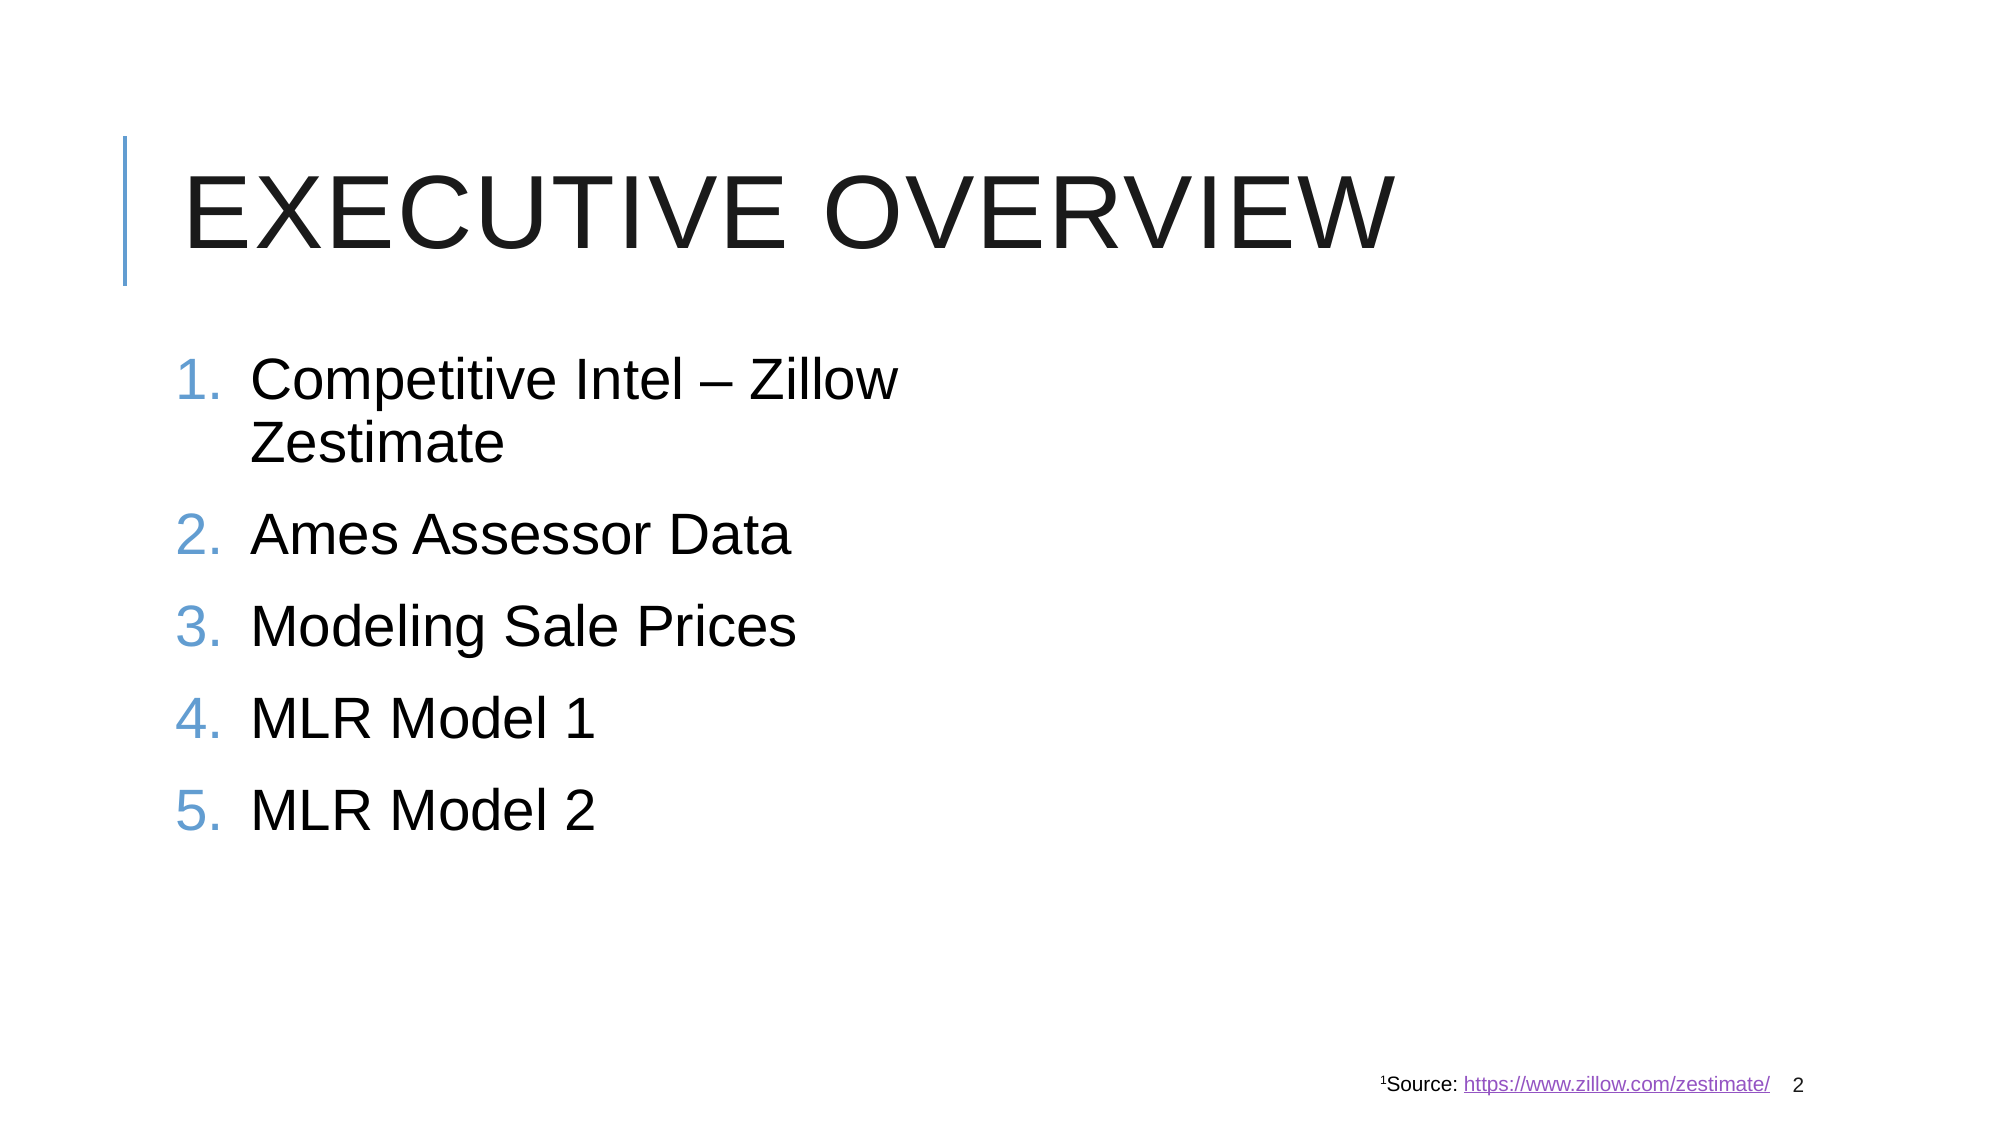

# Executive Overview
Competitive Intel – Zillow Zestimate
Ames Assessor Data
Modeling Sale Prices
MLR Model 1
MLR Model 2

2
1Source: https://www.zillow.com/zestimate/